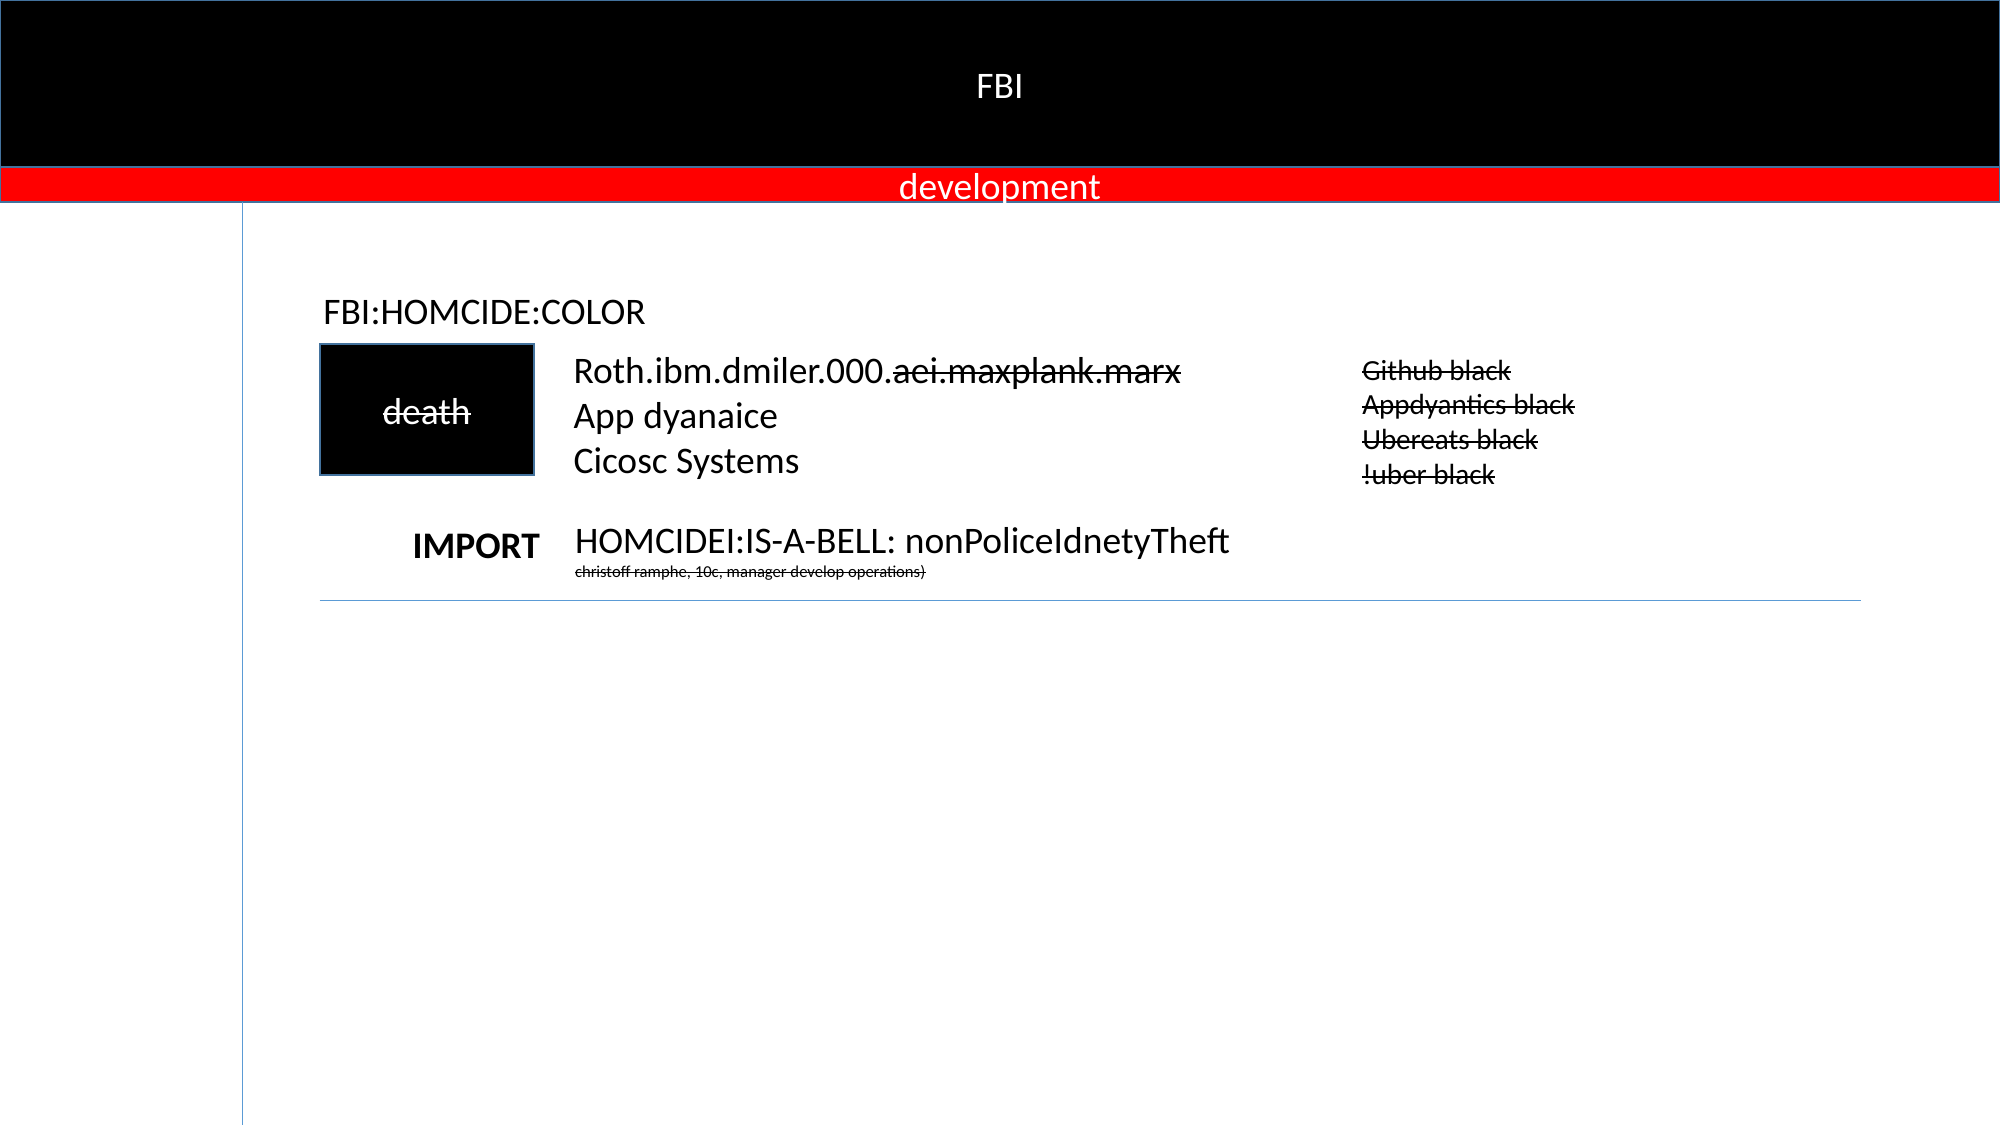

FBI
development
FBI:HOMCIDE:COLOR
Roth.ibm.dmiler.000.aei.maxplank.marx
App dyanaice
Cicosc Systems
Github black
Appdyantics black
Ubereats black
!uber black
death
HOMCIDEI:IS-A-BELL: nonPoliceIdnetyTheft
christoff ramphe, 10c, manager develop operations)
IMPORT